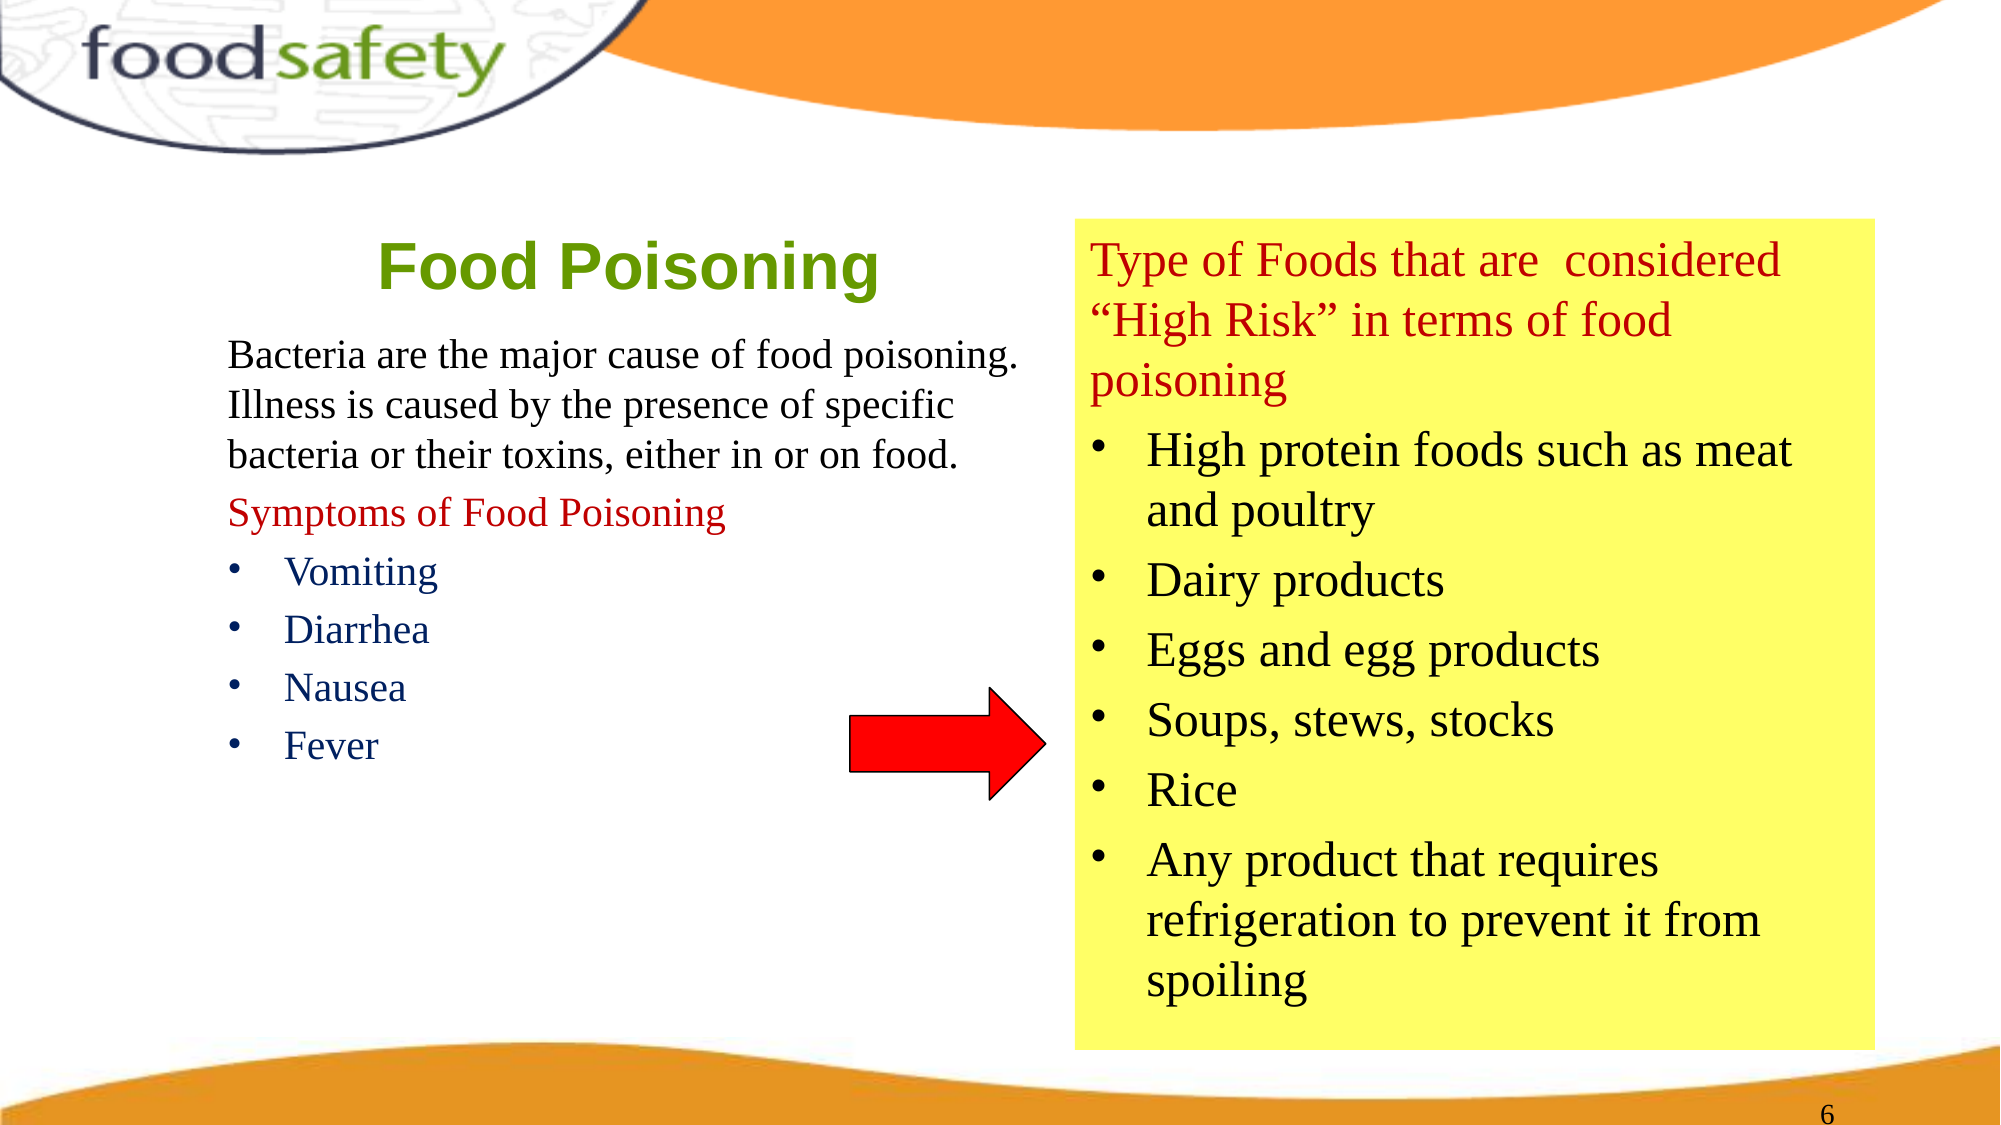

# Food Poisoning
Type of Foods that are  considered “High Risk” in terms of food poisoning
High protein foods such as meat and poultry
Dairy products
Eggs and egg products
Soups, stews, stocks
Rice
Any product that requires refrigeration to prevent it from spoiling
Bacteria are the major cause of food poisoning. Illness is caused by the presence of specific bacteria or their toxins, either in or on food.
Symptoms of Food Poisoning
Vomiting
Diarrhea
Nausea
Fever

6